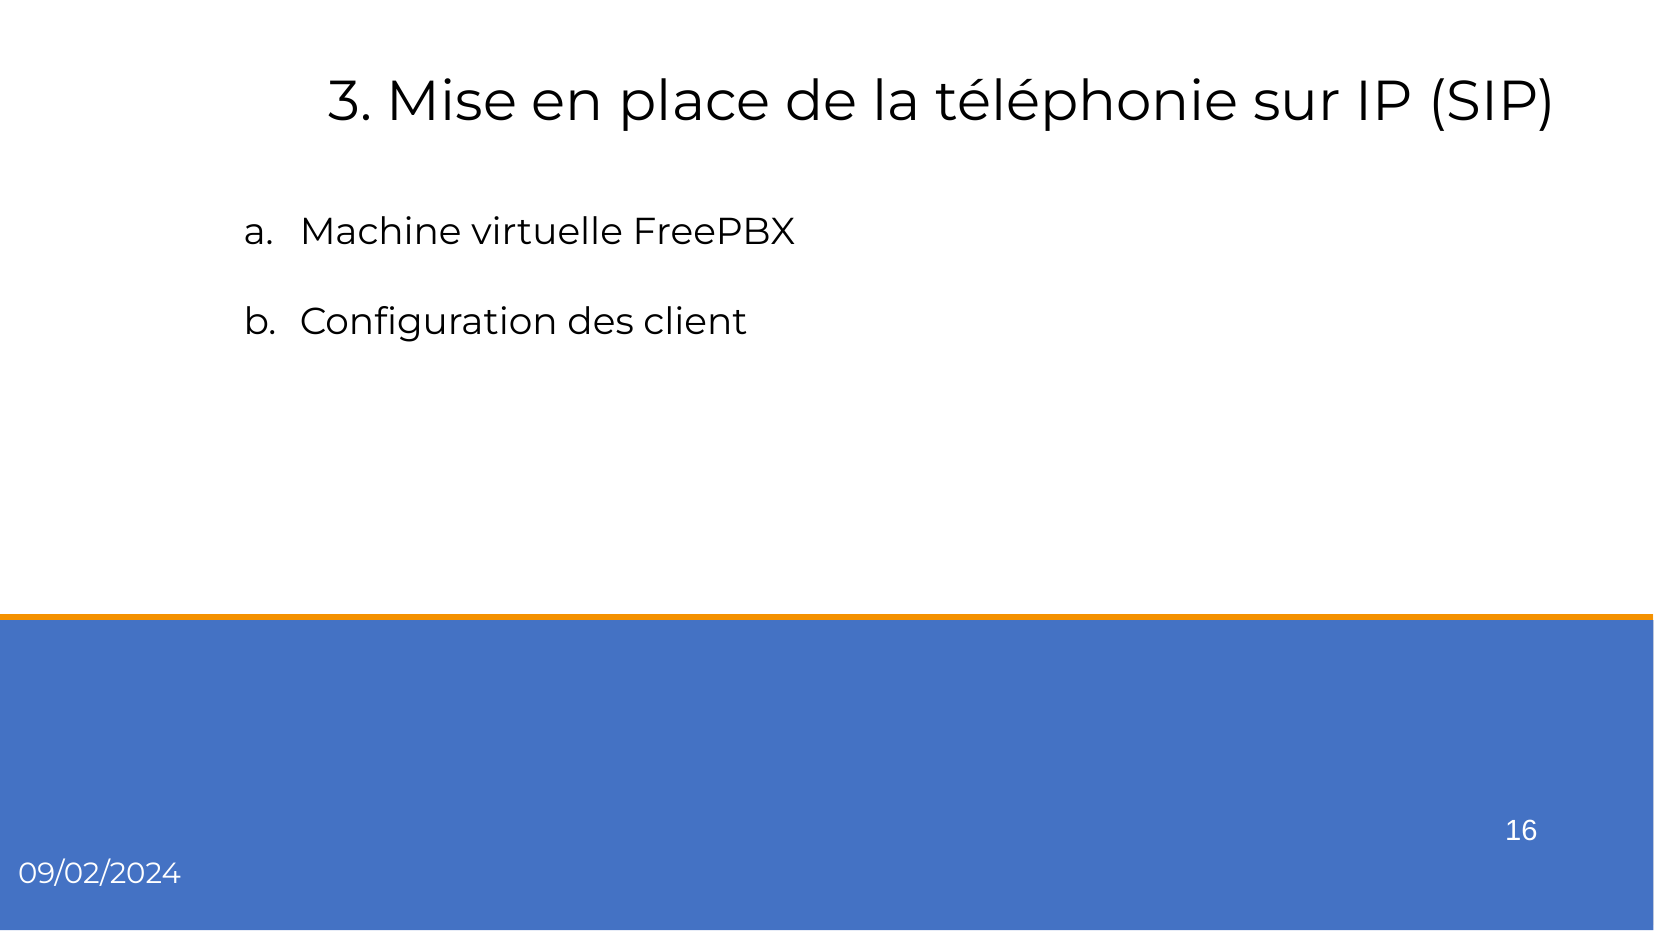

3. Mise en place de la téléphonie sur IP (SIP)
Machine virtuelle FreePBX

Configuration des client
16
09/02/2024